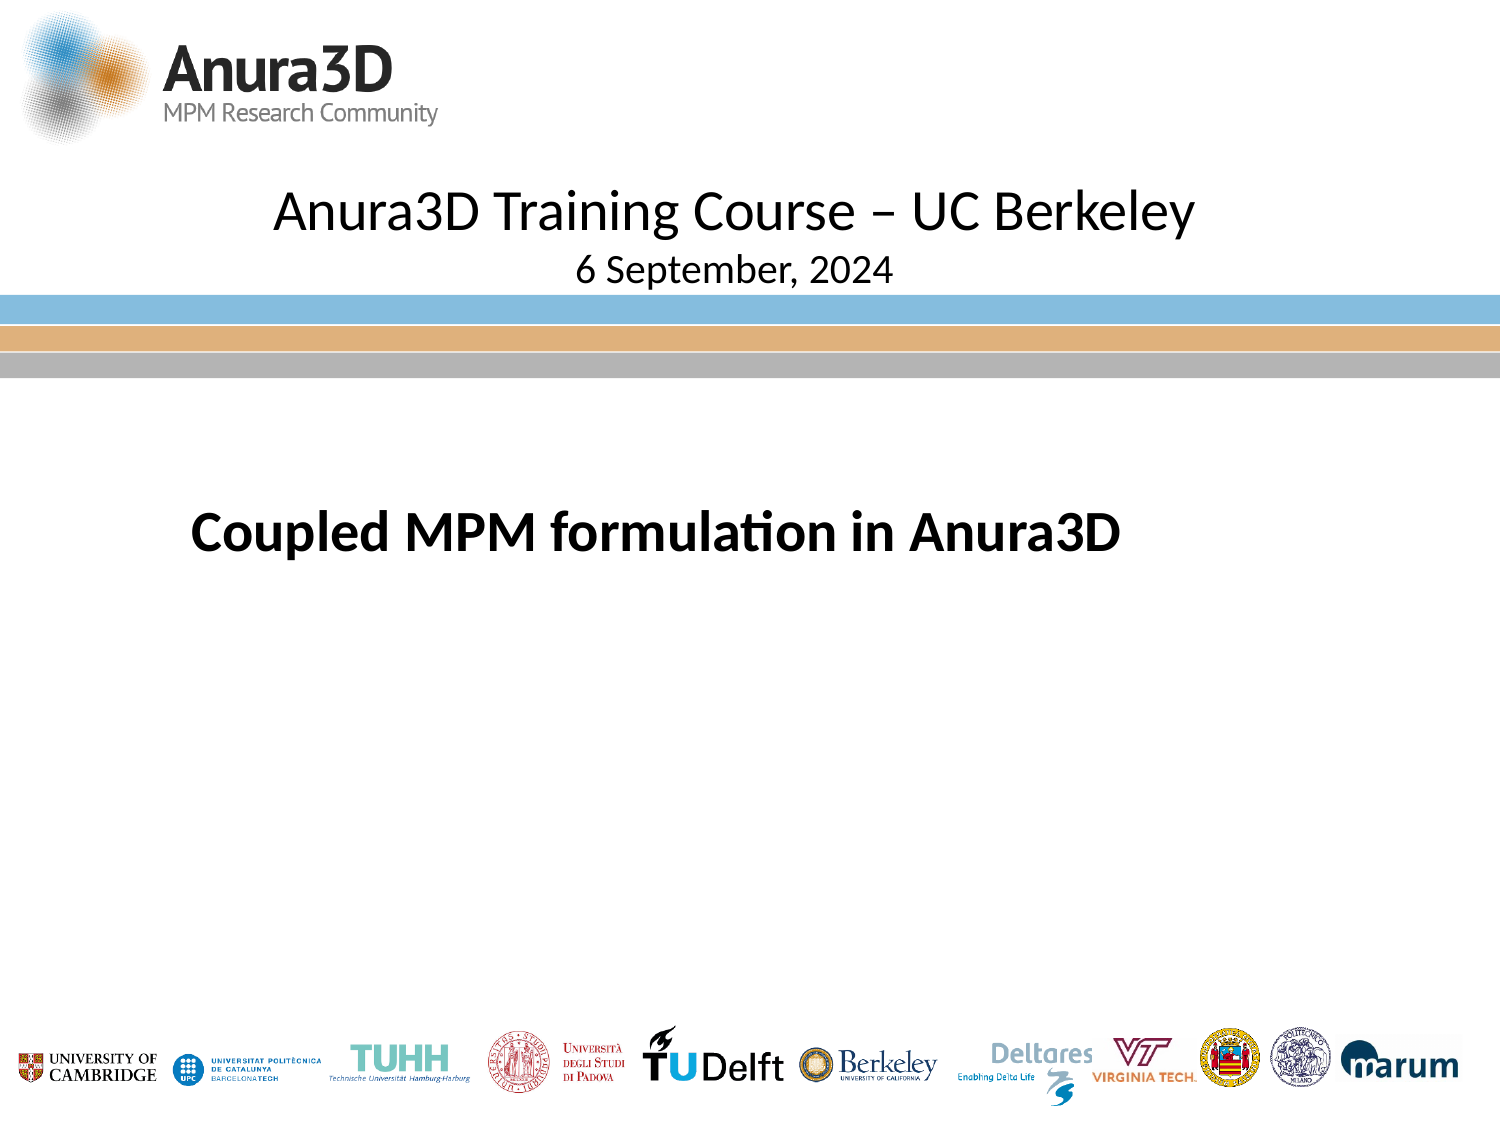

# Anura3D Training Course – UC Berkeley 6 September, 2024
Coupled MPM formulation in Anura3D